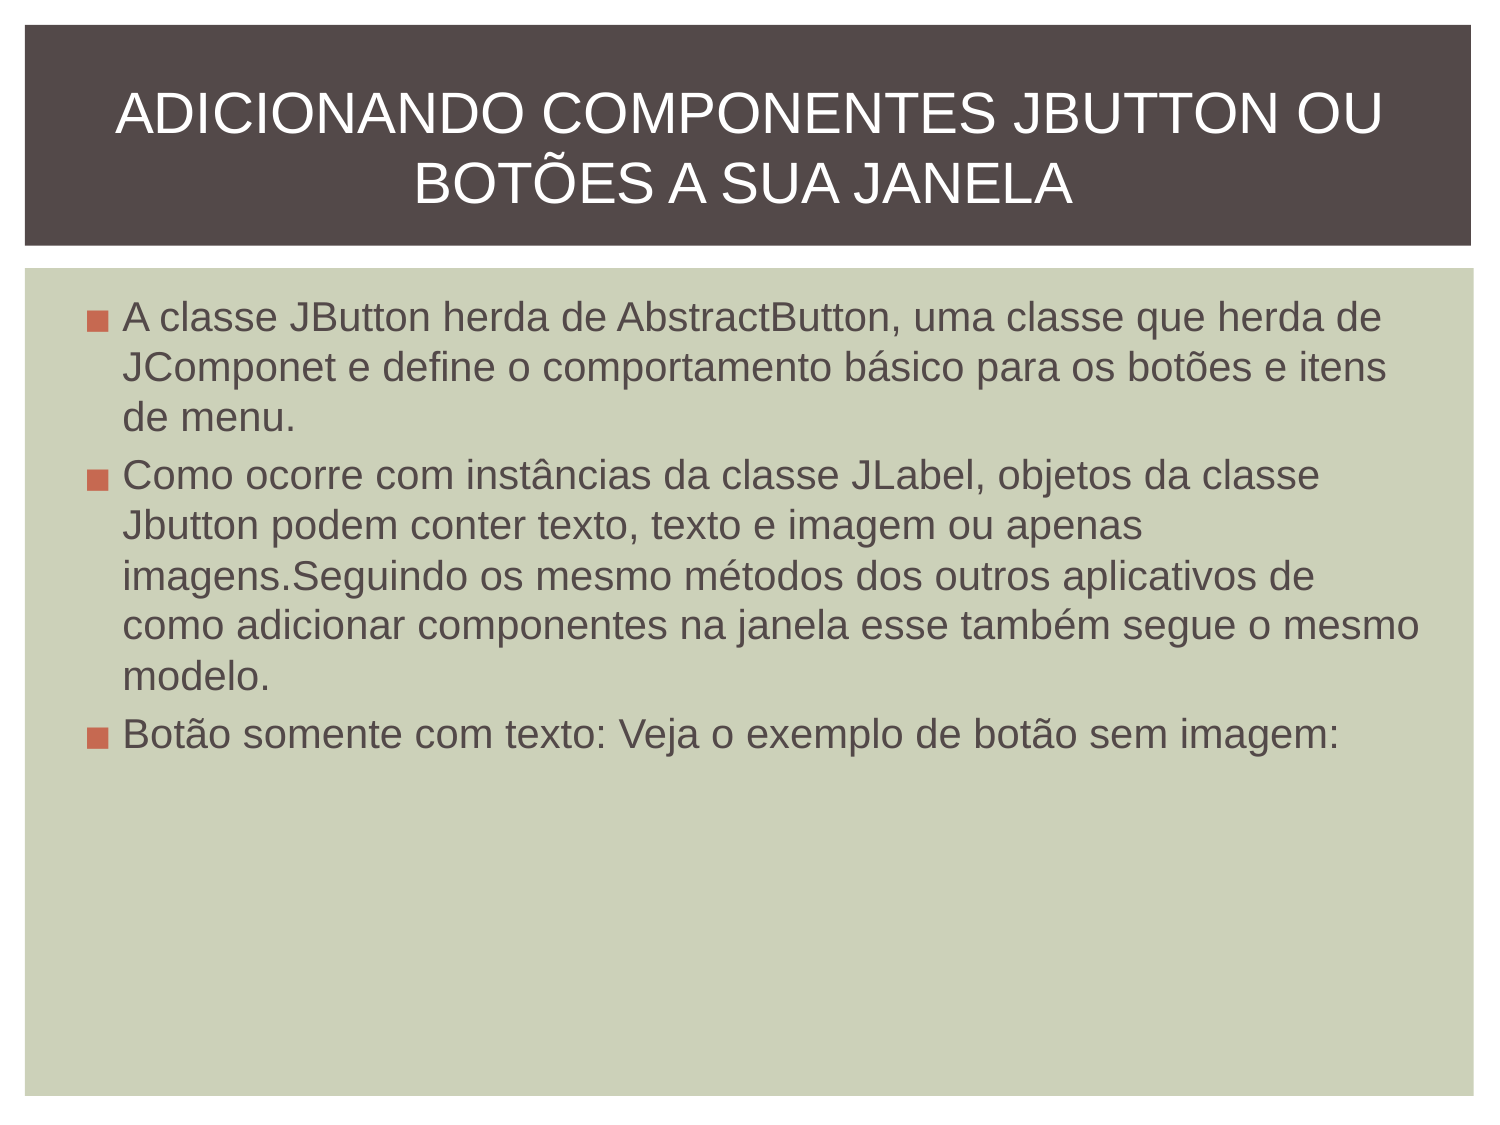

# ADICIONANDO COMPONENTES JBUTTON OU BOTÕES A SUA JANELA
A classe JButton herda de AbstractButton, uma classe que herda de JComponet e define o comportamento básico para os botões e itens de menu.
Como ocorre com instâncias da classe JLabel, objetos da classe Jbutton podem conter texto, texto e imagem ou apenas imagens.Seguindo os mesmo métodos dos outros aplicativos de como adicionar componentes na janela esse também segue o mesmo modelo.
Botão somente com texto: Veja o exemplo de botão sem imagem: